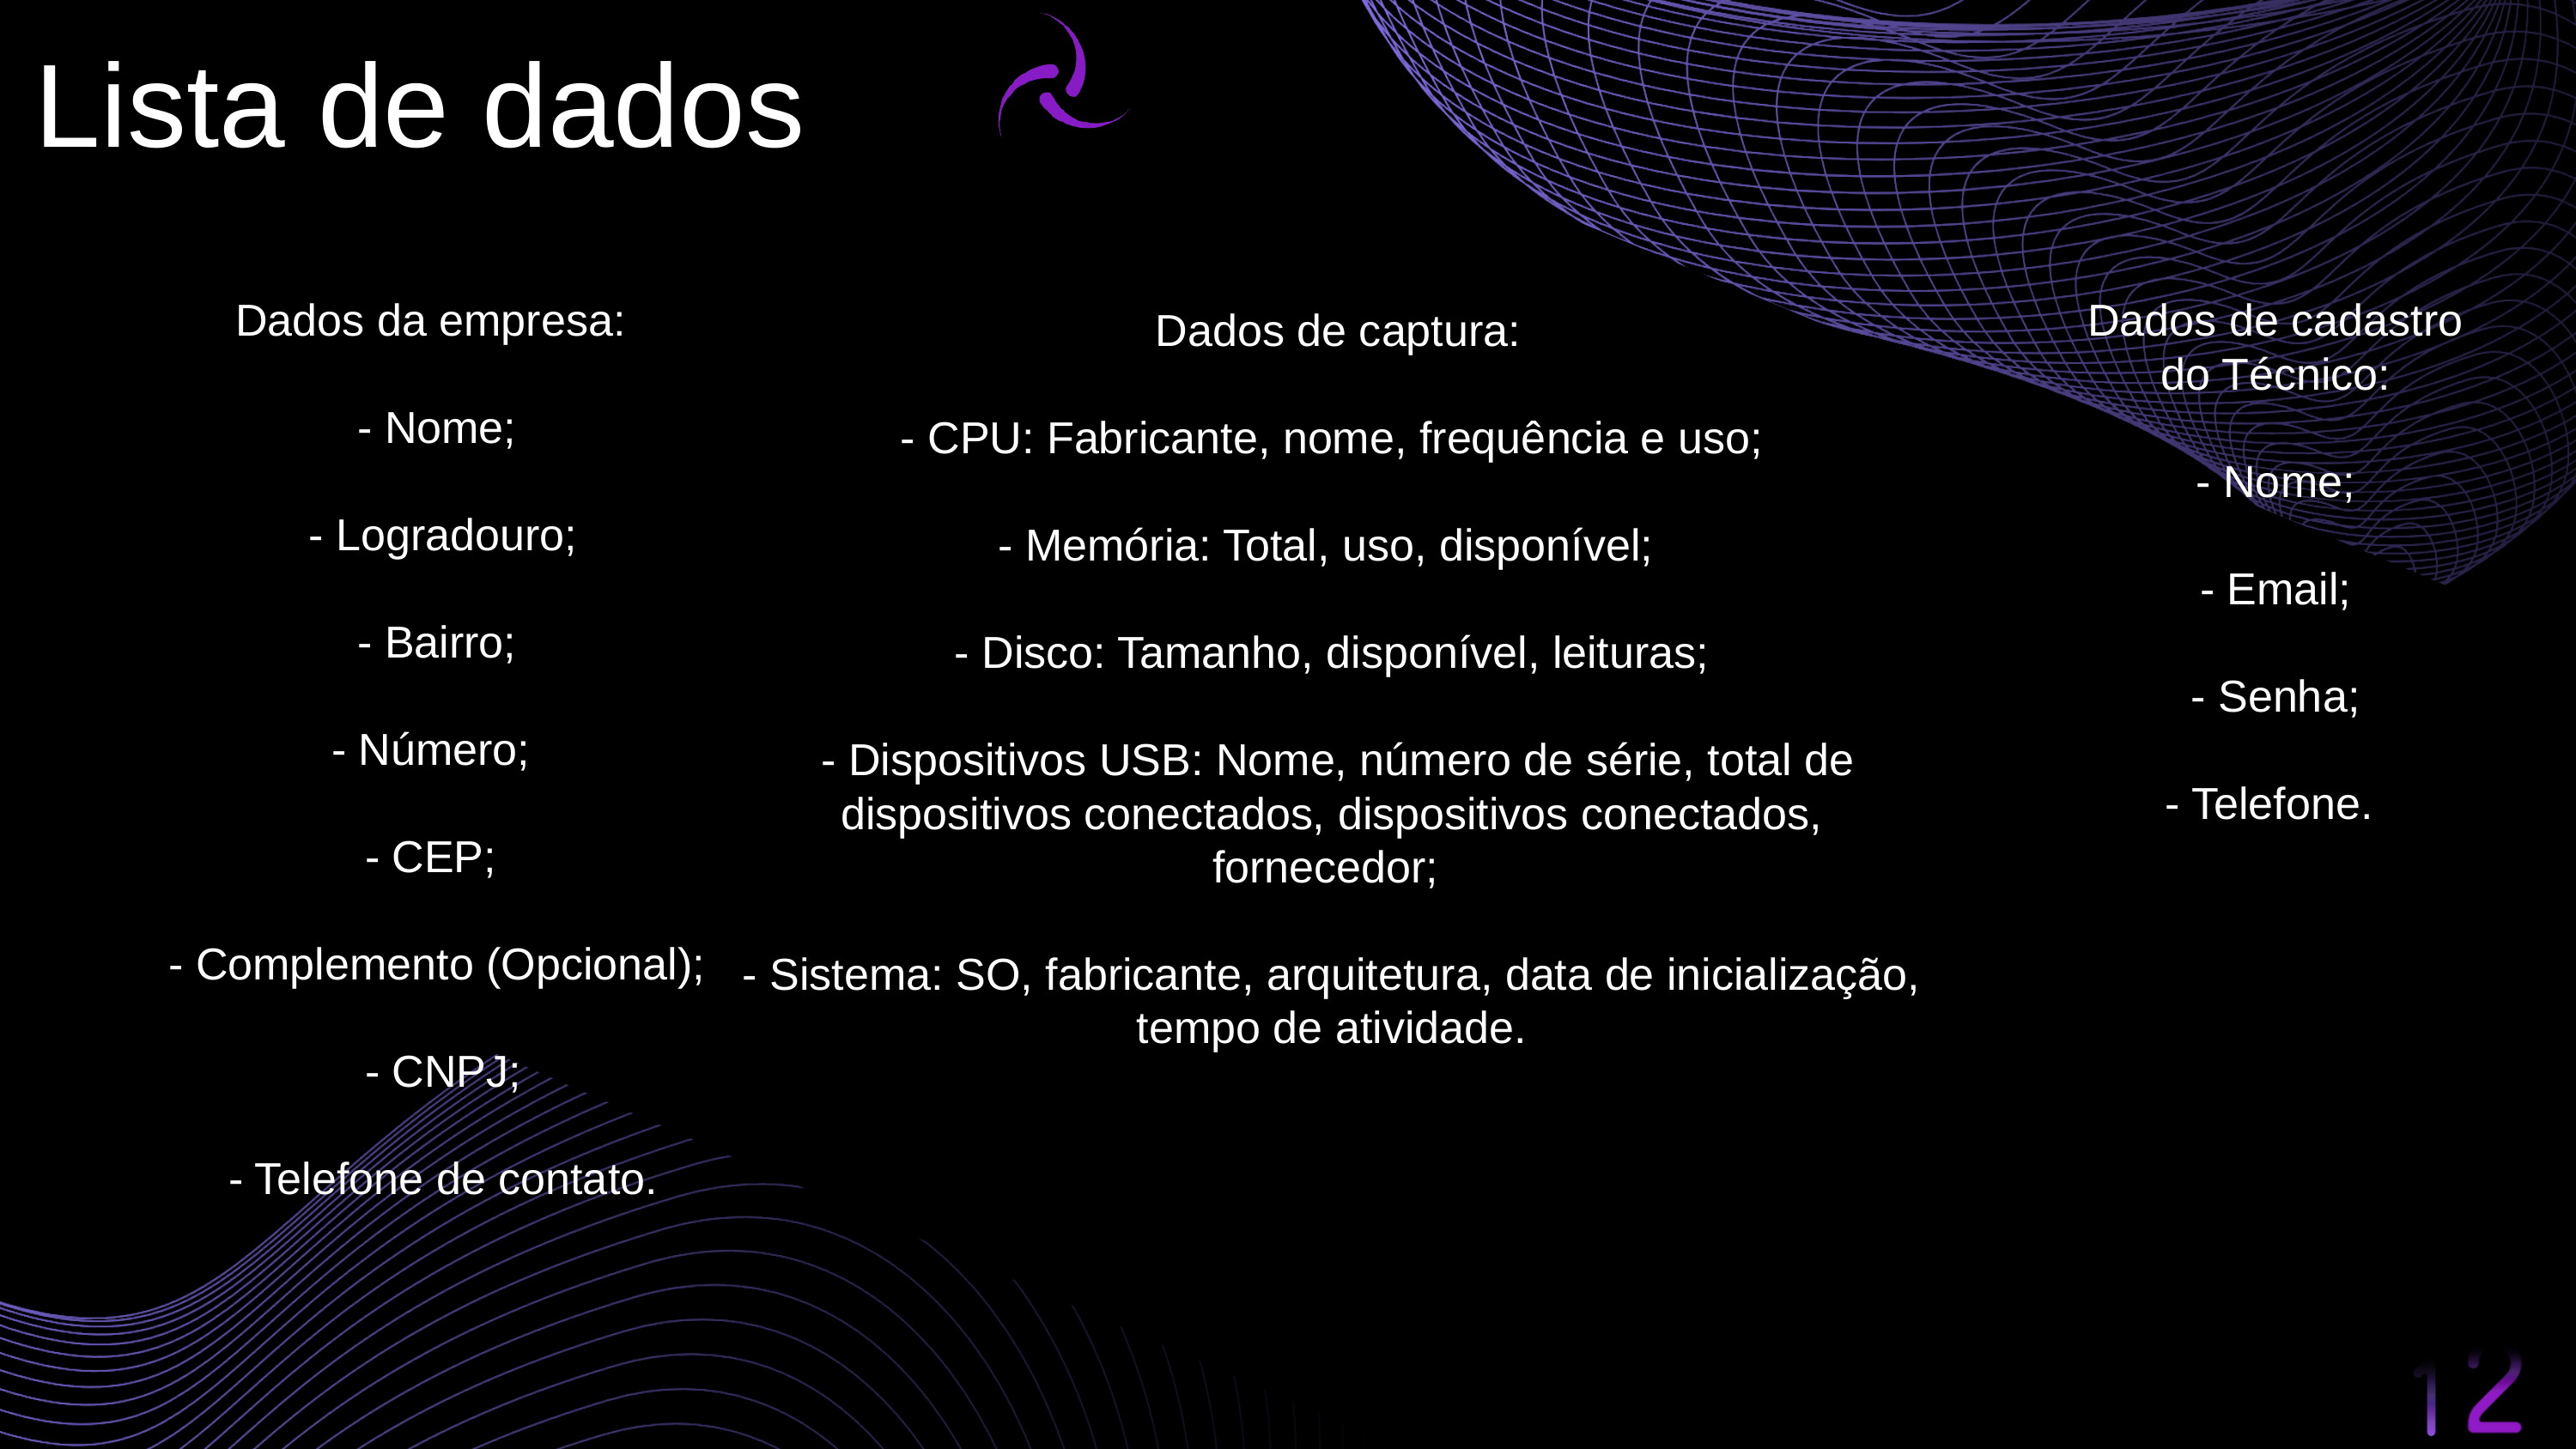

Lista de dados

 Dados de captura:

- CPU: Fabricante, nome, frequência e uso;

- Memória: Total, uso, disponível;

- Disco: Tamanho, disponível, leituras;

 - Dispositivos USB: Nome, número de série, total de dispositivos conectados, dispositivos conectados, fornecedor;

- Sistema: SO, fabricante, arquitetura, data de inicialização, tempo de atividade.
Dados da empresa:

- Nome;

 - Logradouro;

 - Bairro;

- Número;

- CEP;

- Complemento (Opcional);

 - CNPJ;

 - Telefone de contato.

Dados de cadastro
 do Técnico:

- Nome;

- Email;

- Senha;

- Telefone.